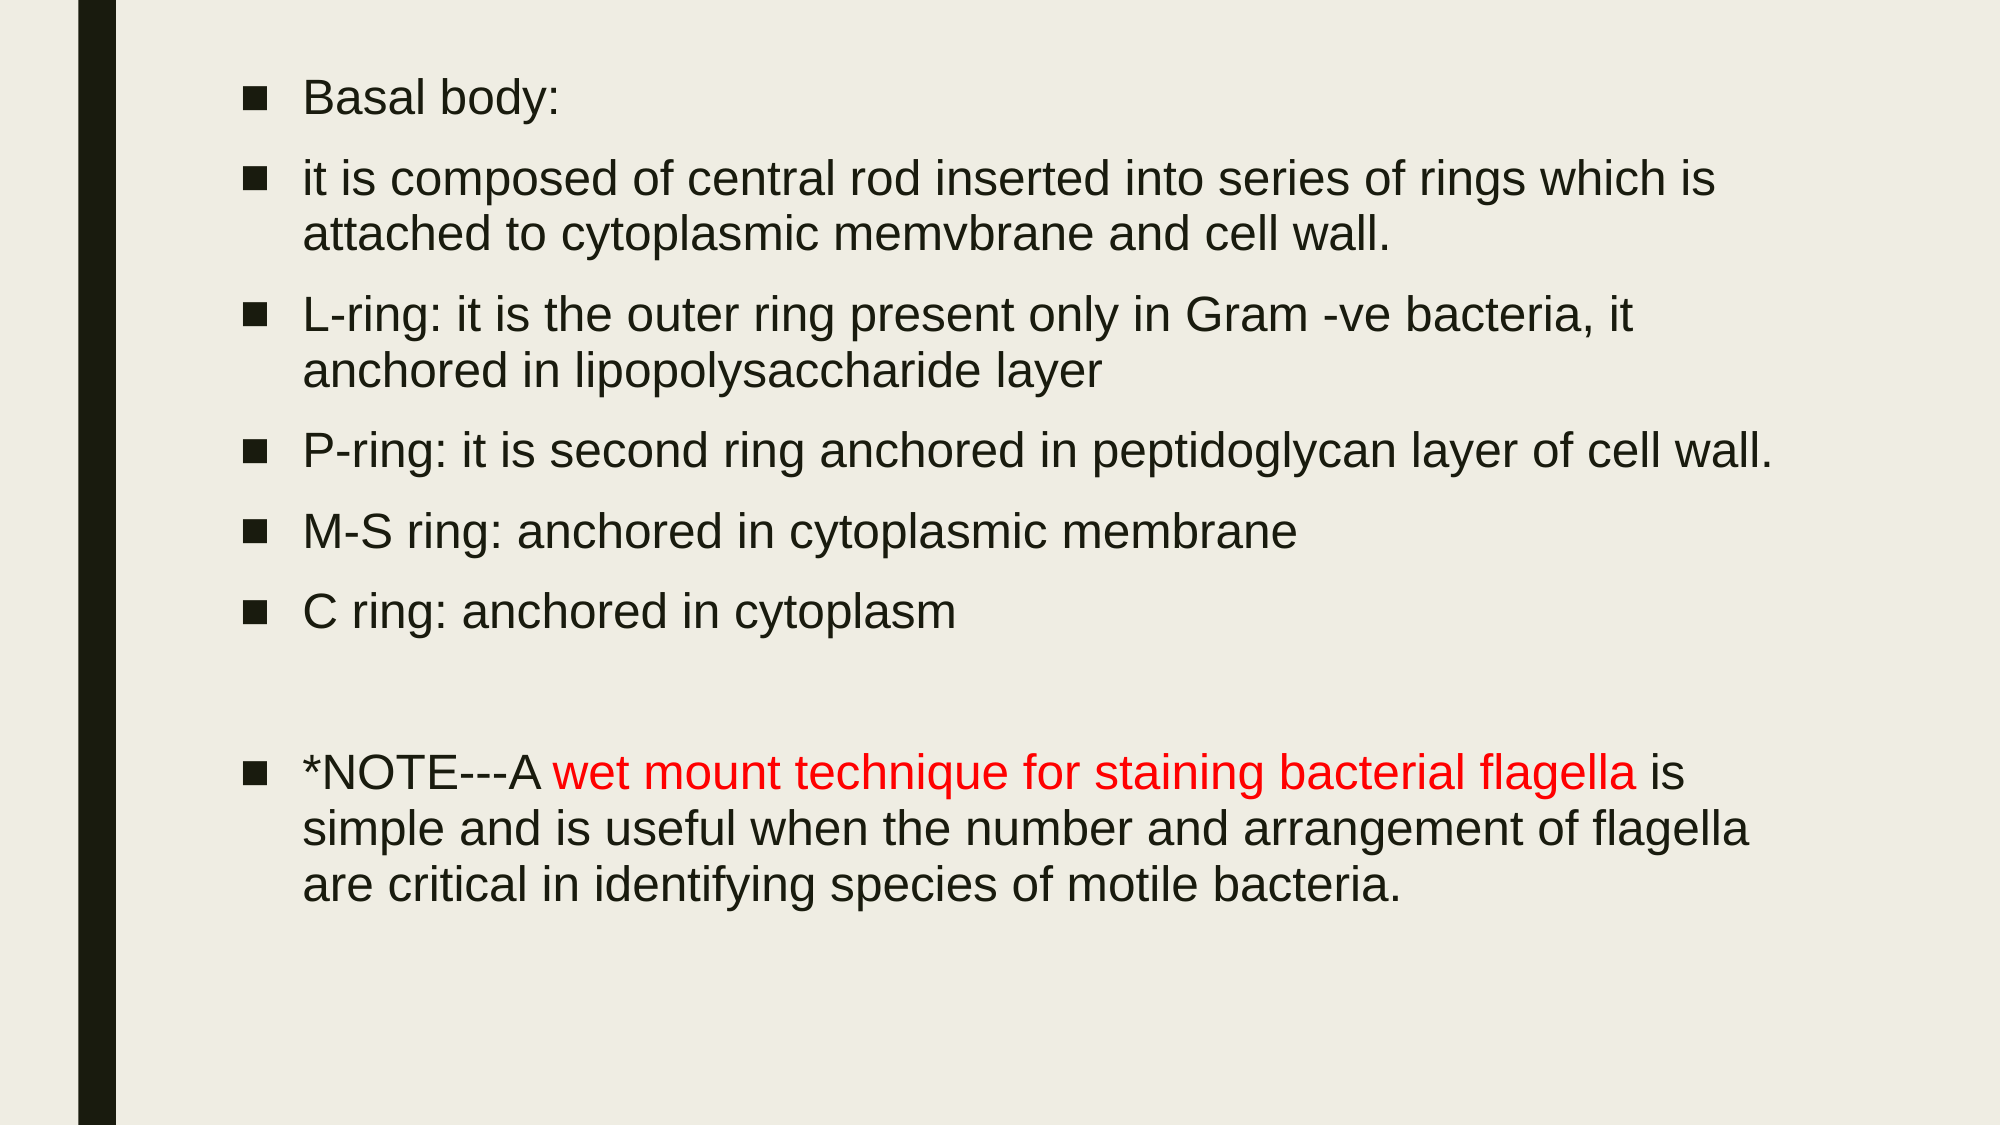

Basal body:
it is composed of central rod inserted into series of rings which is attached to cytoplasmic memvbrane and cell wall.
L-ring: it is the outer ring present only in Gram -ve bacteria, it anchored in lipopolysaccharide layer
P-ring: it is second ring anchored in peptidoglycan layer of cell wall.
M-S ring: anchored in cytoplasmic membrane
C ring: anchored in cytoplasm

*NOTE---A wet mount technique for staining bacterial flagella is simple and is useful when the number and arrangement of flagella are critical in identifying species of motile bacteria.